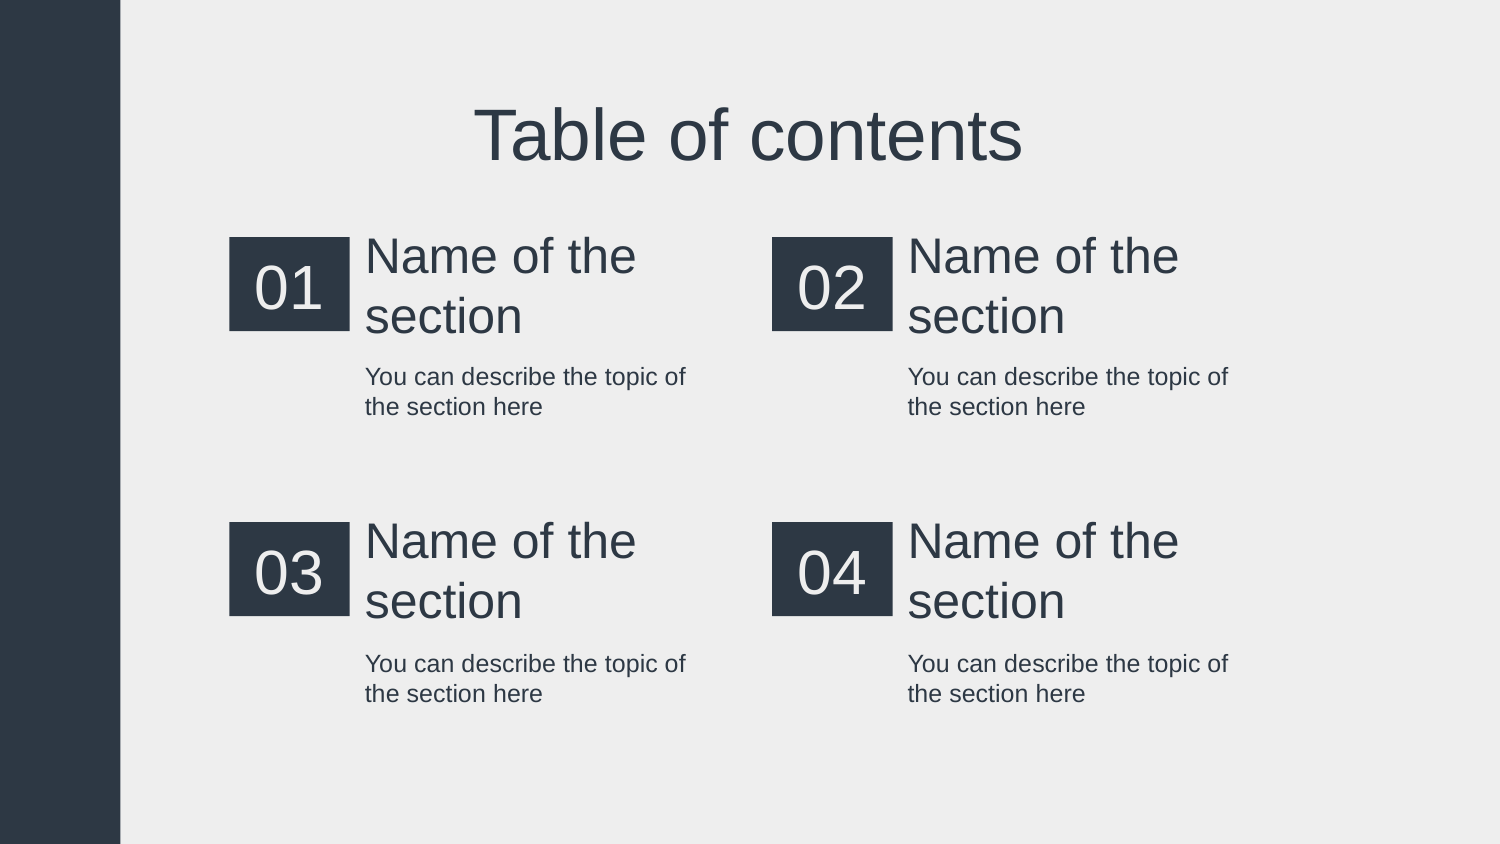

# Table of contents
Name of the section
02
Name of the section
01
You can describe the topic of the section here
You can describe the topic of the section here
Name of the section
04
03
Name of the section
You can describe the topic of the section here
You can describe the topic of the section here